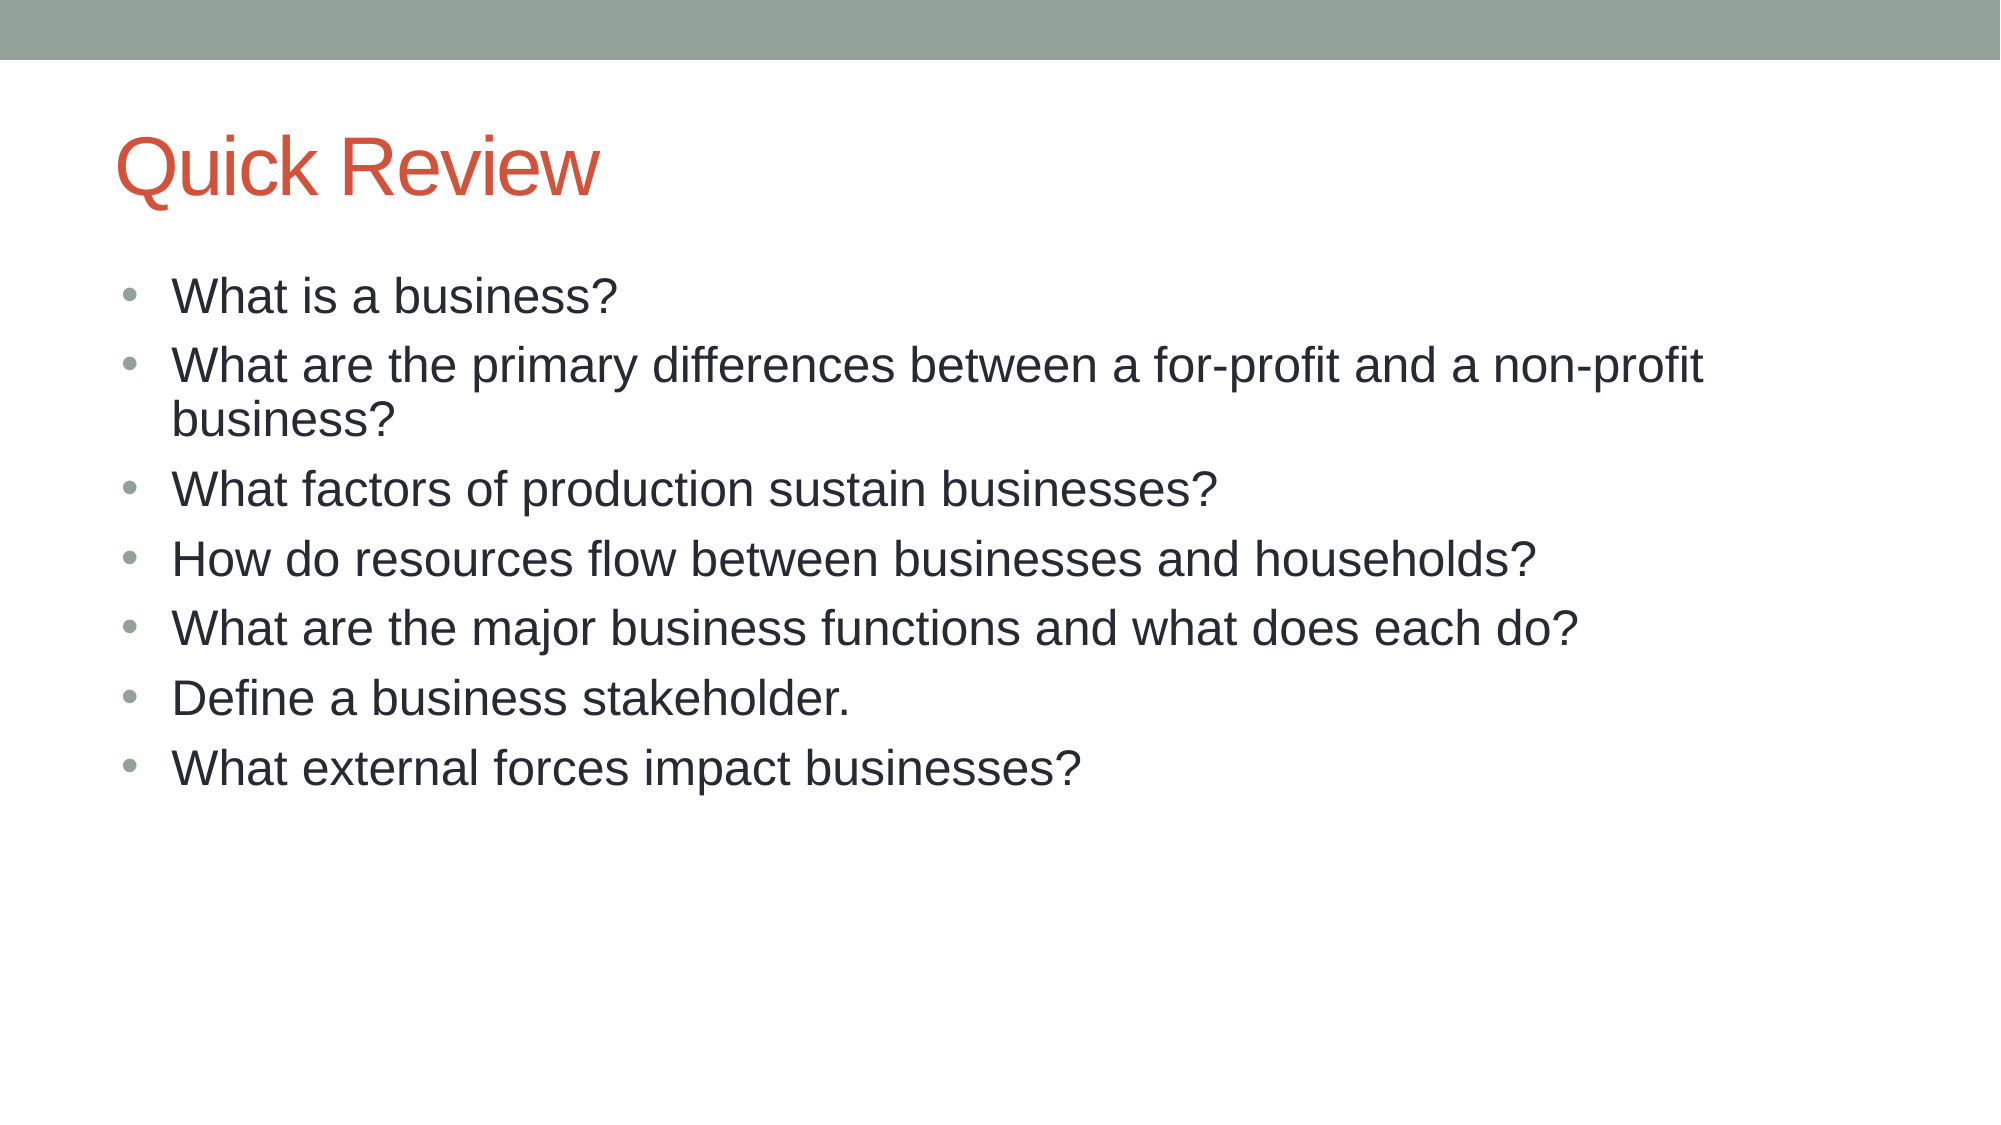

# Quick Review
What is a business?
What are the primary differences between a for-profit and a non-profit business?
What factors of production sustain businesses?
How do resources flow between businesses and households?
What are the major business functions and what does each do?
Define a business stakeholder.
What external forces impact businesses?